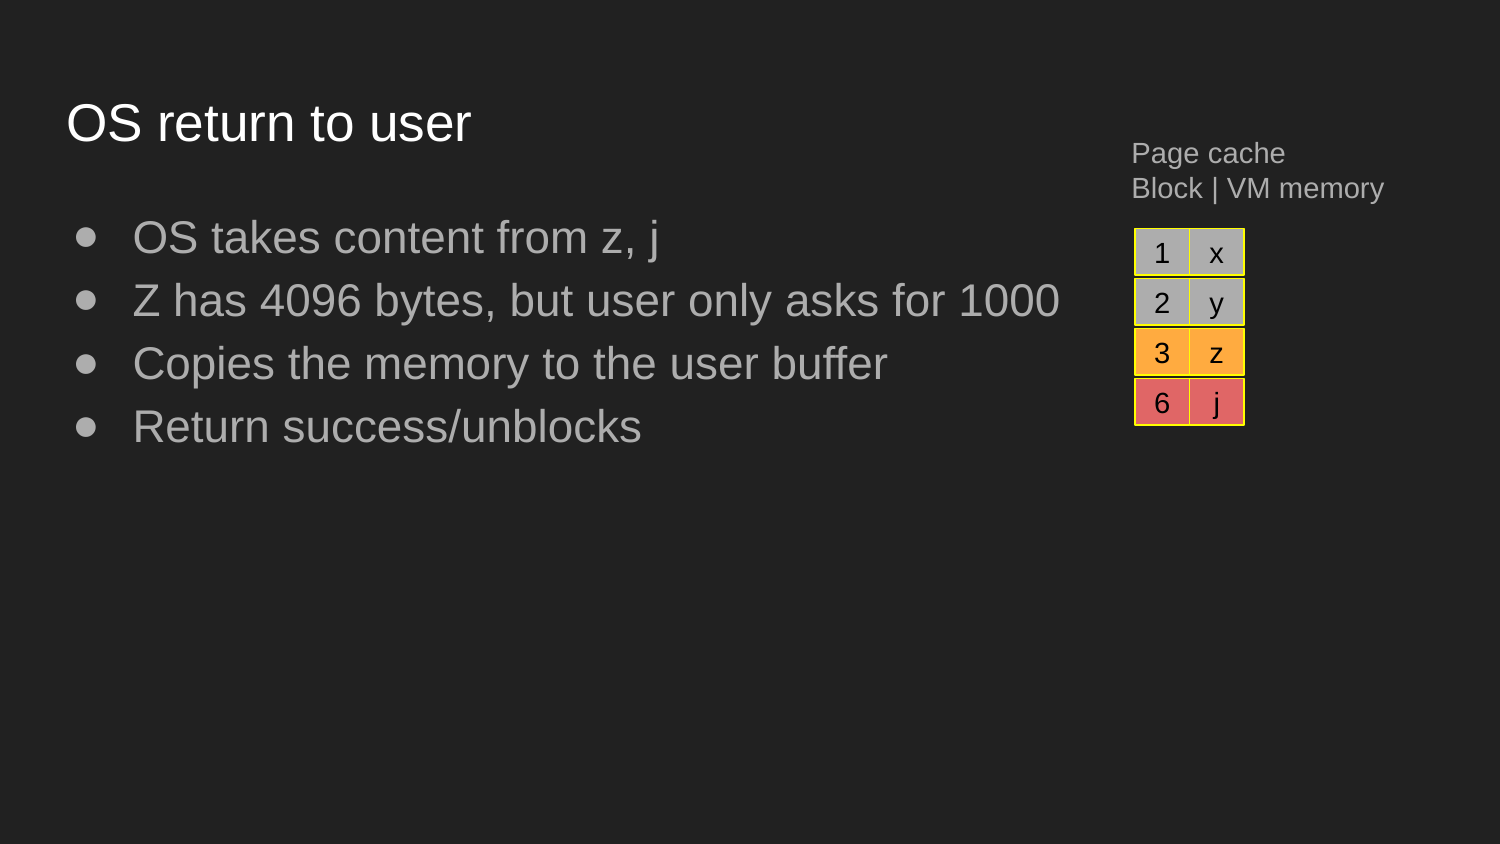

# OS return to user
Page cache
Block | VM memory
OS takes content from z, j
Z has 4096 bytes, but user only asks for 1000
Copies the memory to the user buffer
Return success/unblocks
1
x
2
y
3
z
6
j